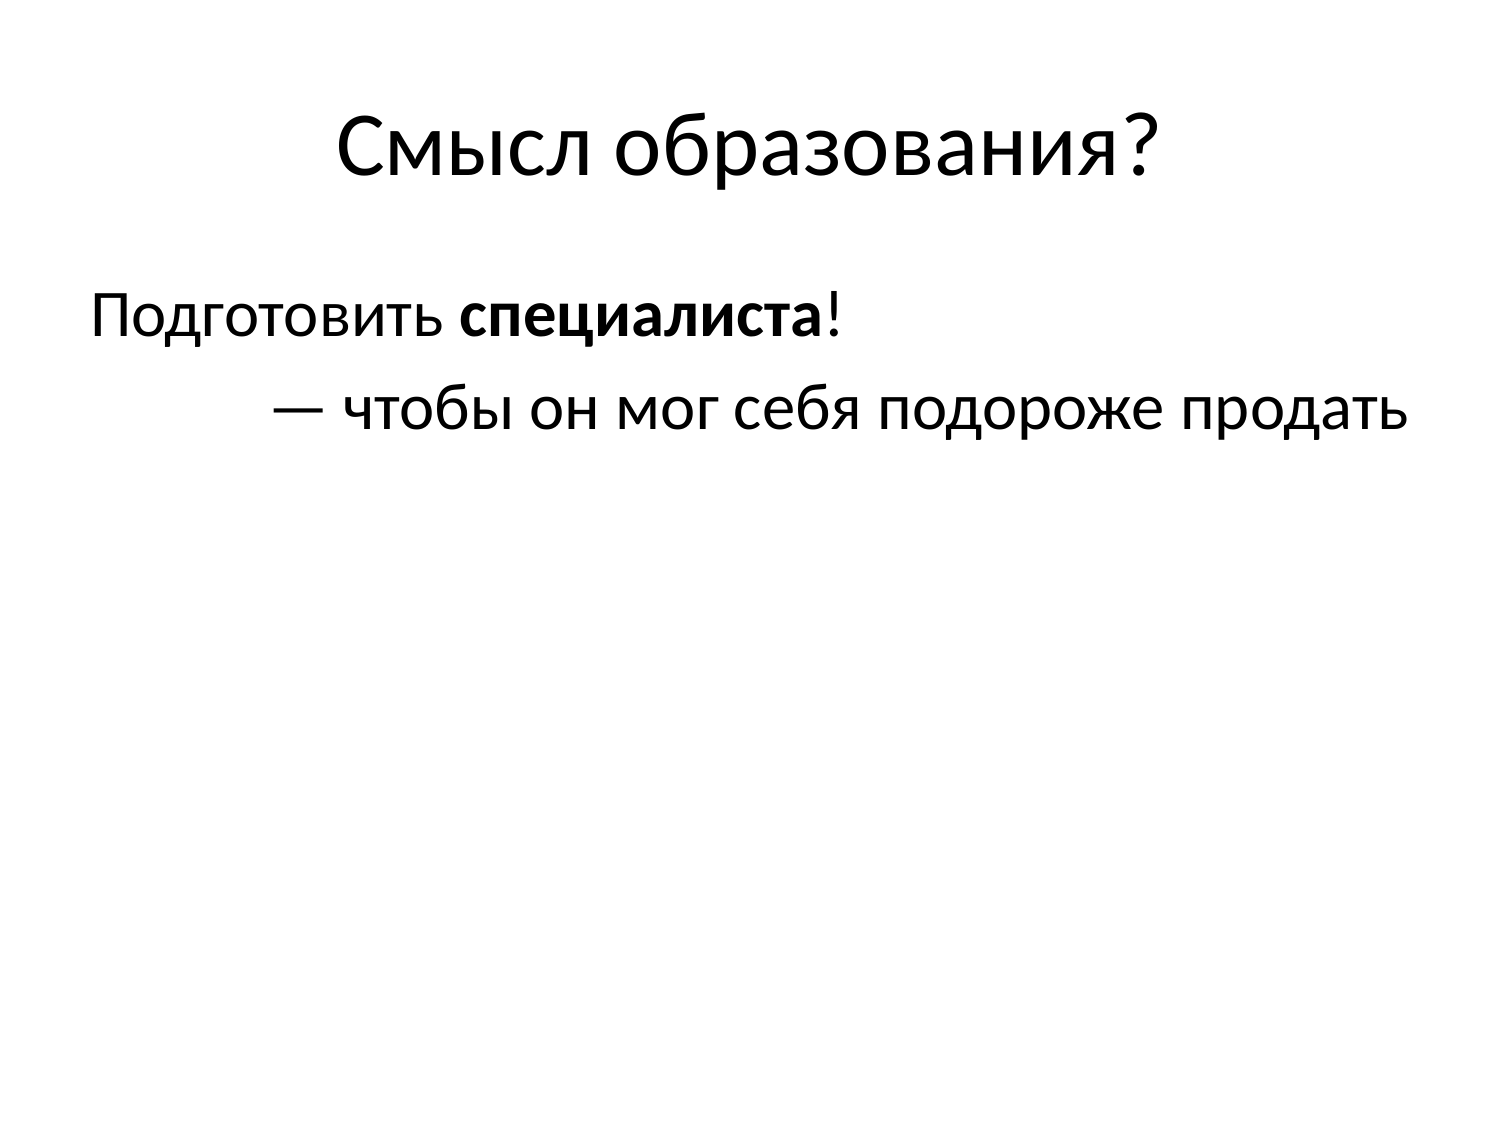

# Смысл образования?
Подготовить специалиста!
— чтобы он мог себя подороже продать